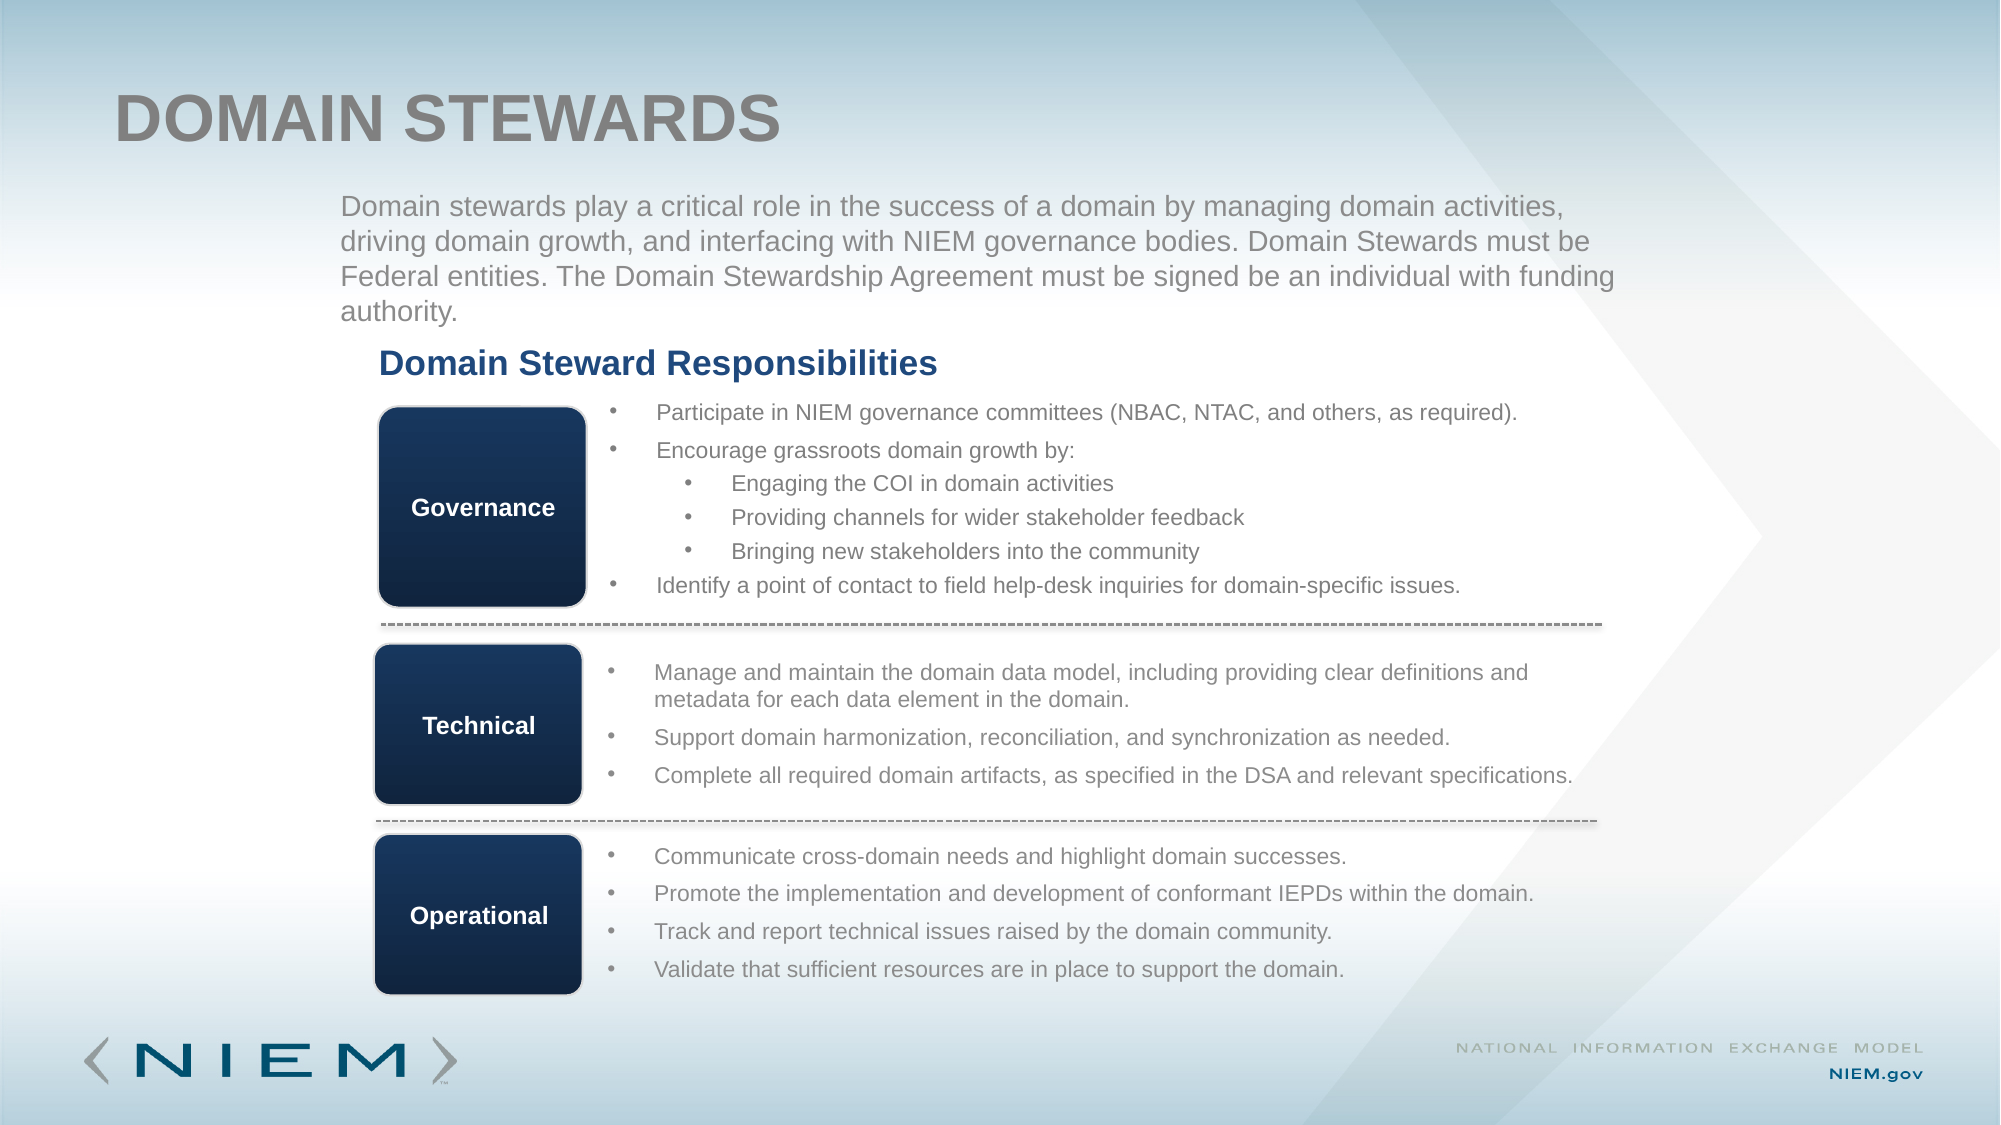

# Domain Stewards
Domain stewards play a critical role in the success of a domain by managing domain activities, driving domain growth, and interfacing with NIEM governance bodies. Domain Stewards must be Federal entities. The Domain Stewardship Agreement must be signed be an individual with funding authority.
Domain Steward Responsibilities
Participate in NIEM governance committees (NBAC, NTAC, and others, as required).
Encourage grassroots domain growth by:
Engaging the COI in domain activities
Providing channels for wider stakeholder feedback
Bringing new stakeholders into the community
Identify a point of contact to field help-desk inquiries for domain-specific issues.
Governance
Technical
Manage and maintain the domain data model, including providing clear definitions and
metadata for each data element in the domain.
Support domain harmonization, reconciliation, and synchronization as needed.
Complete all required domain artifacts, as specified in the DSA and relevant specifications.
Communicate cross-domain needs and highlight domain successes.
Promote the implementation and development of conformant IEPDs within the domain.
Track and report technical issues raised by the domain community.
Validate that sufficient resources are in place to support the domain.
Operational